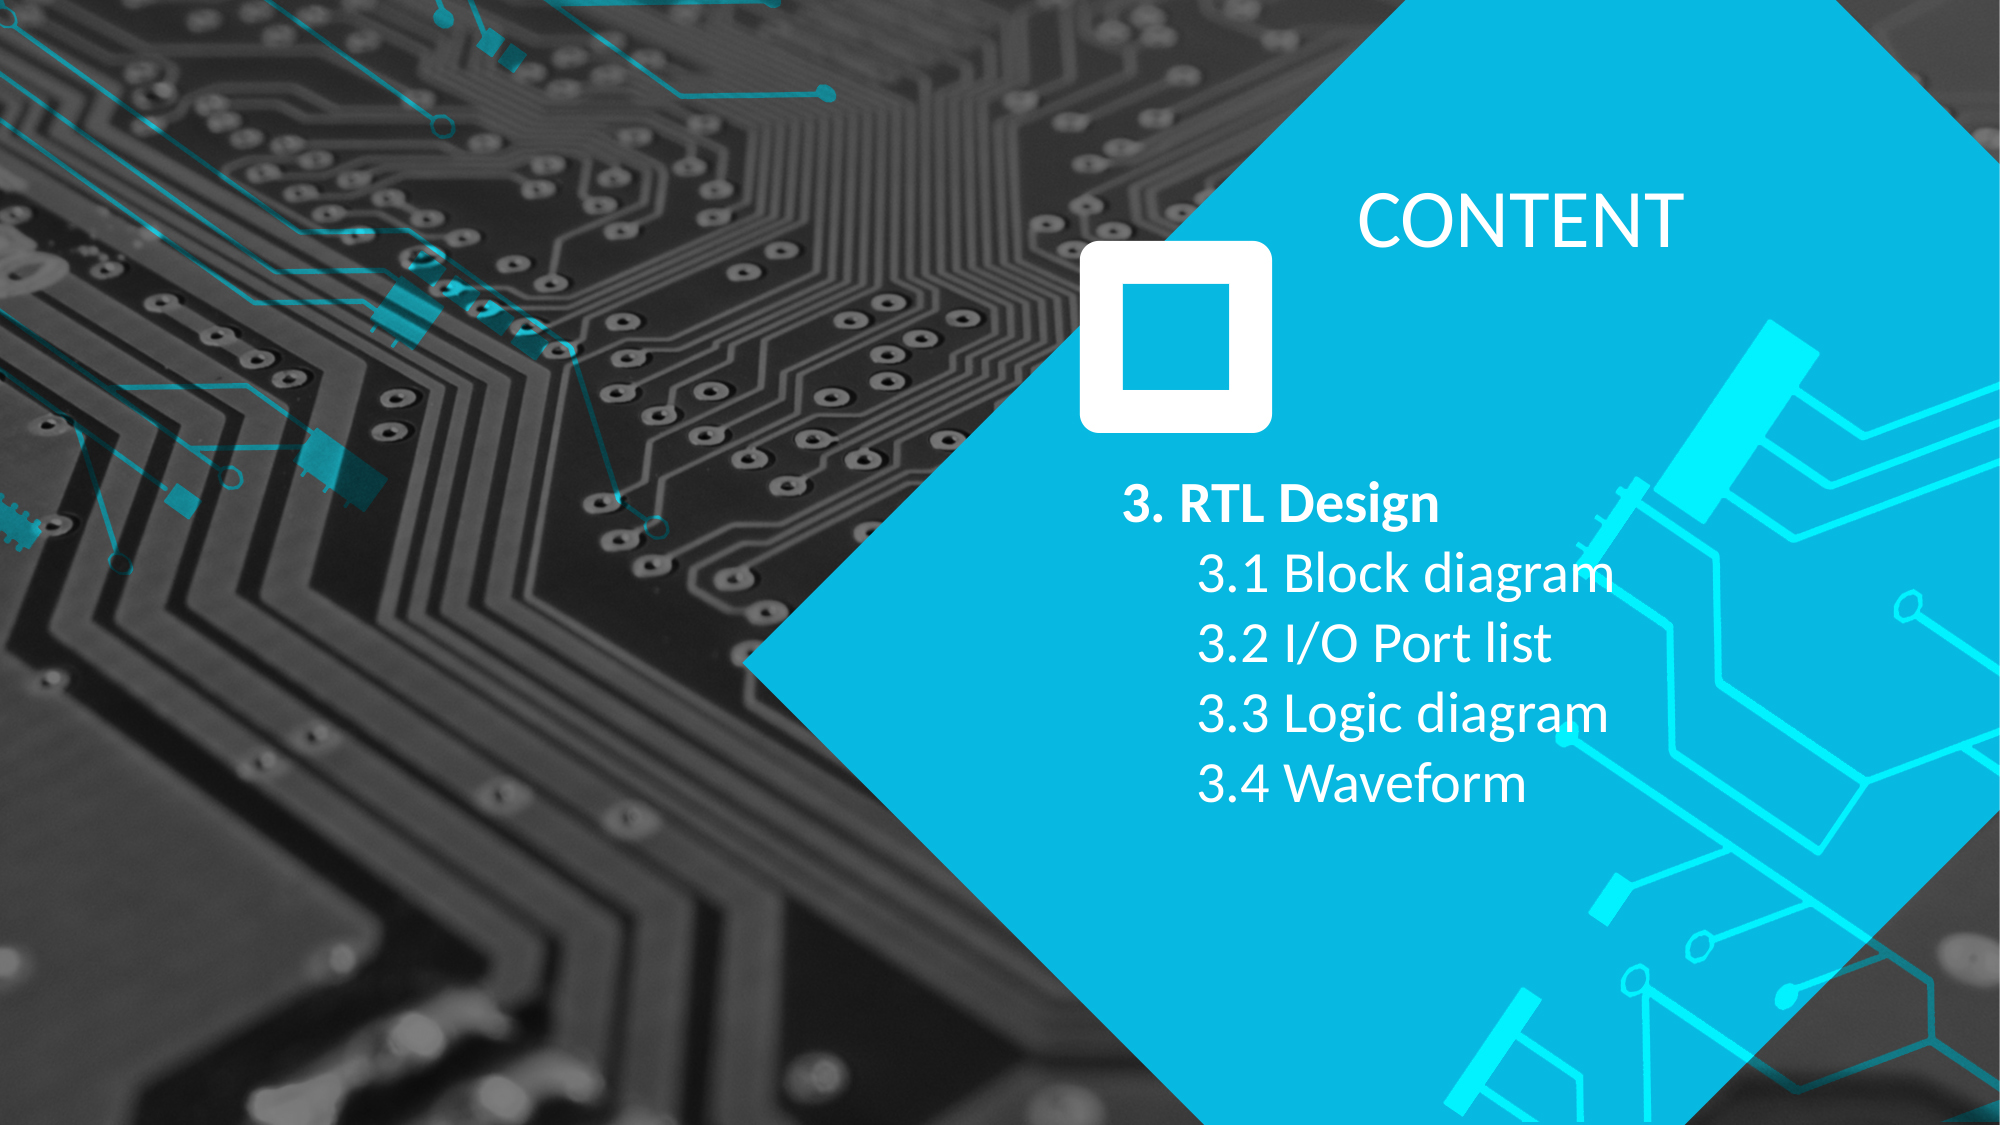

CONTENT
3. RTL Design
3.1 Block diagram
3.2 I/O Port list
3.3 Logic diagram
3.4 Waveform